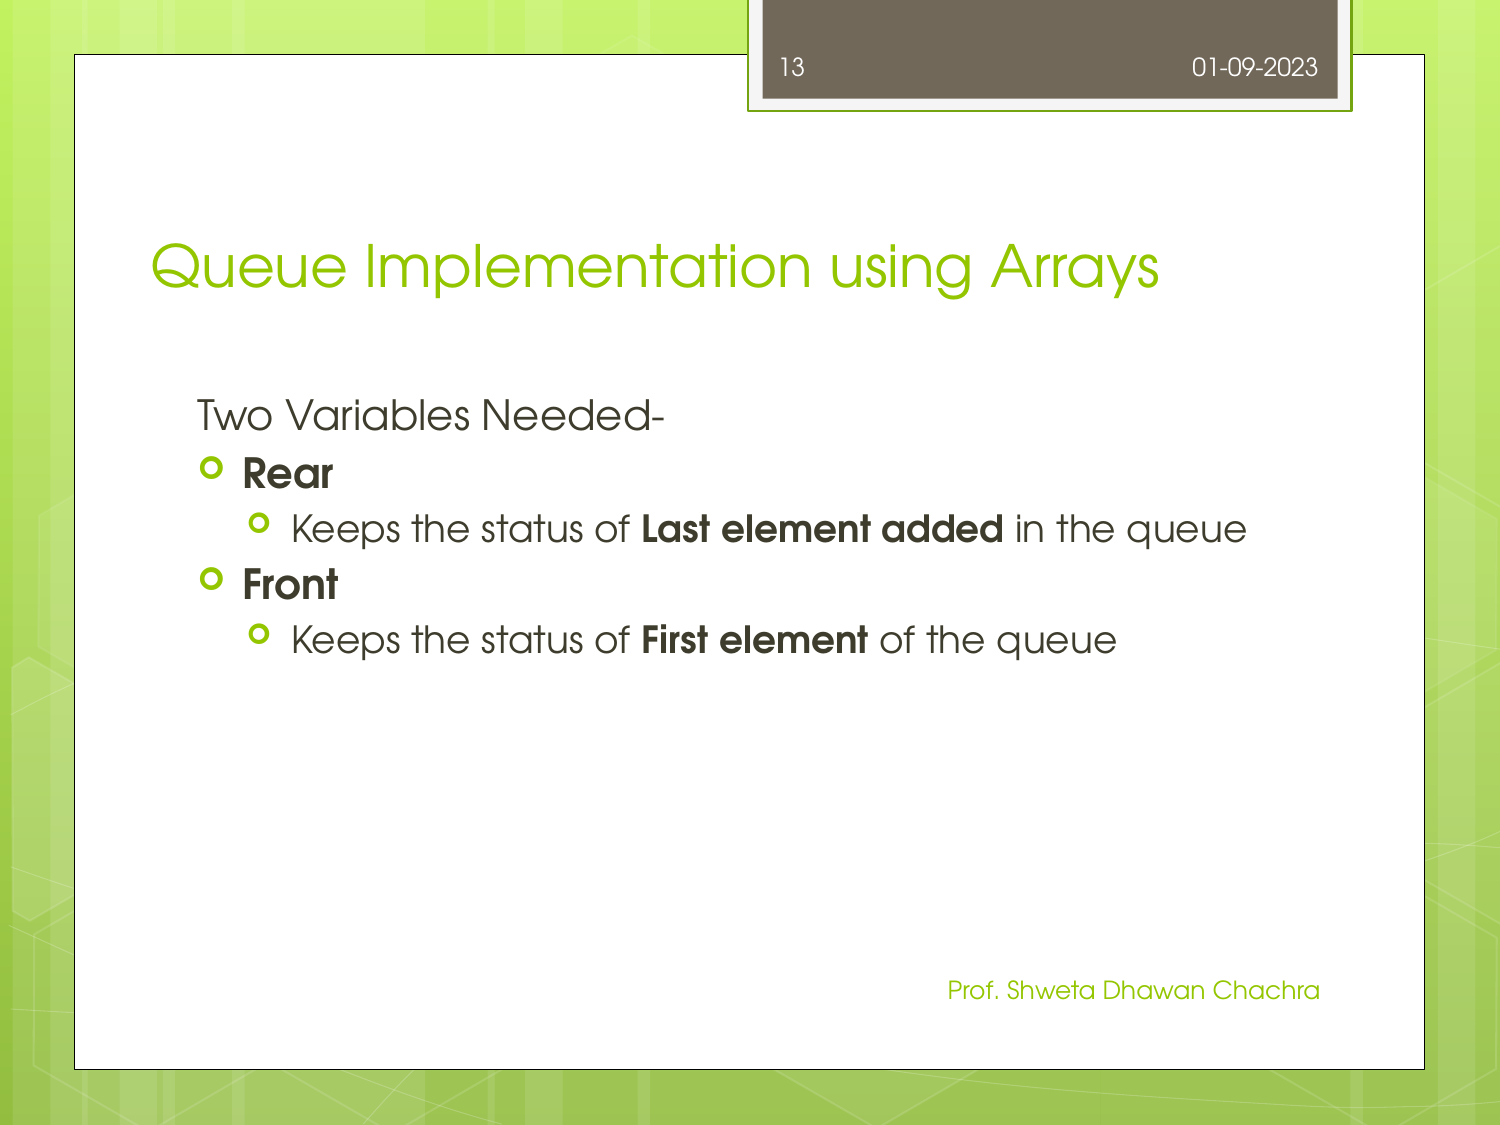

13
01-09-2023
# Queue Implementation using Arrays
Two Variables Needed-
Rear
Keeps the status of Last element added in the queue
Front
Keeps the status of First element of the queue

Prof. Shweta Dhawan Chachra